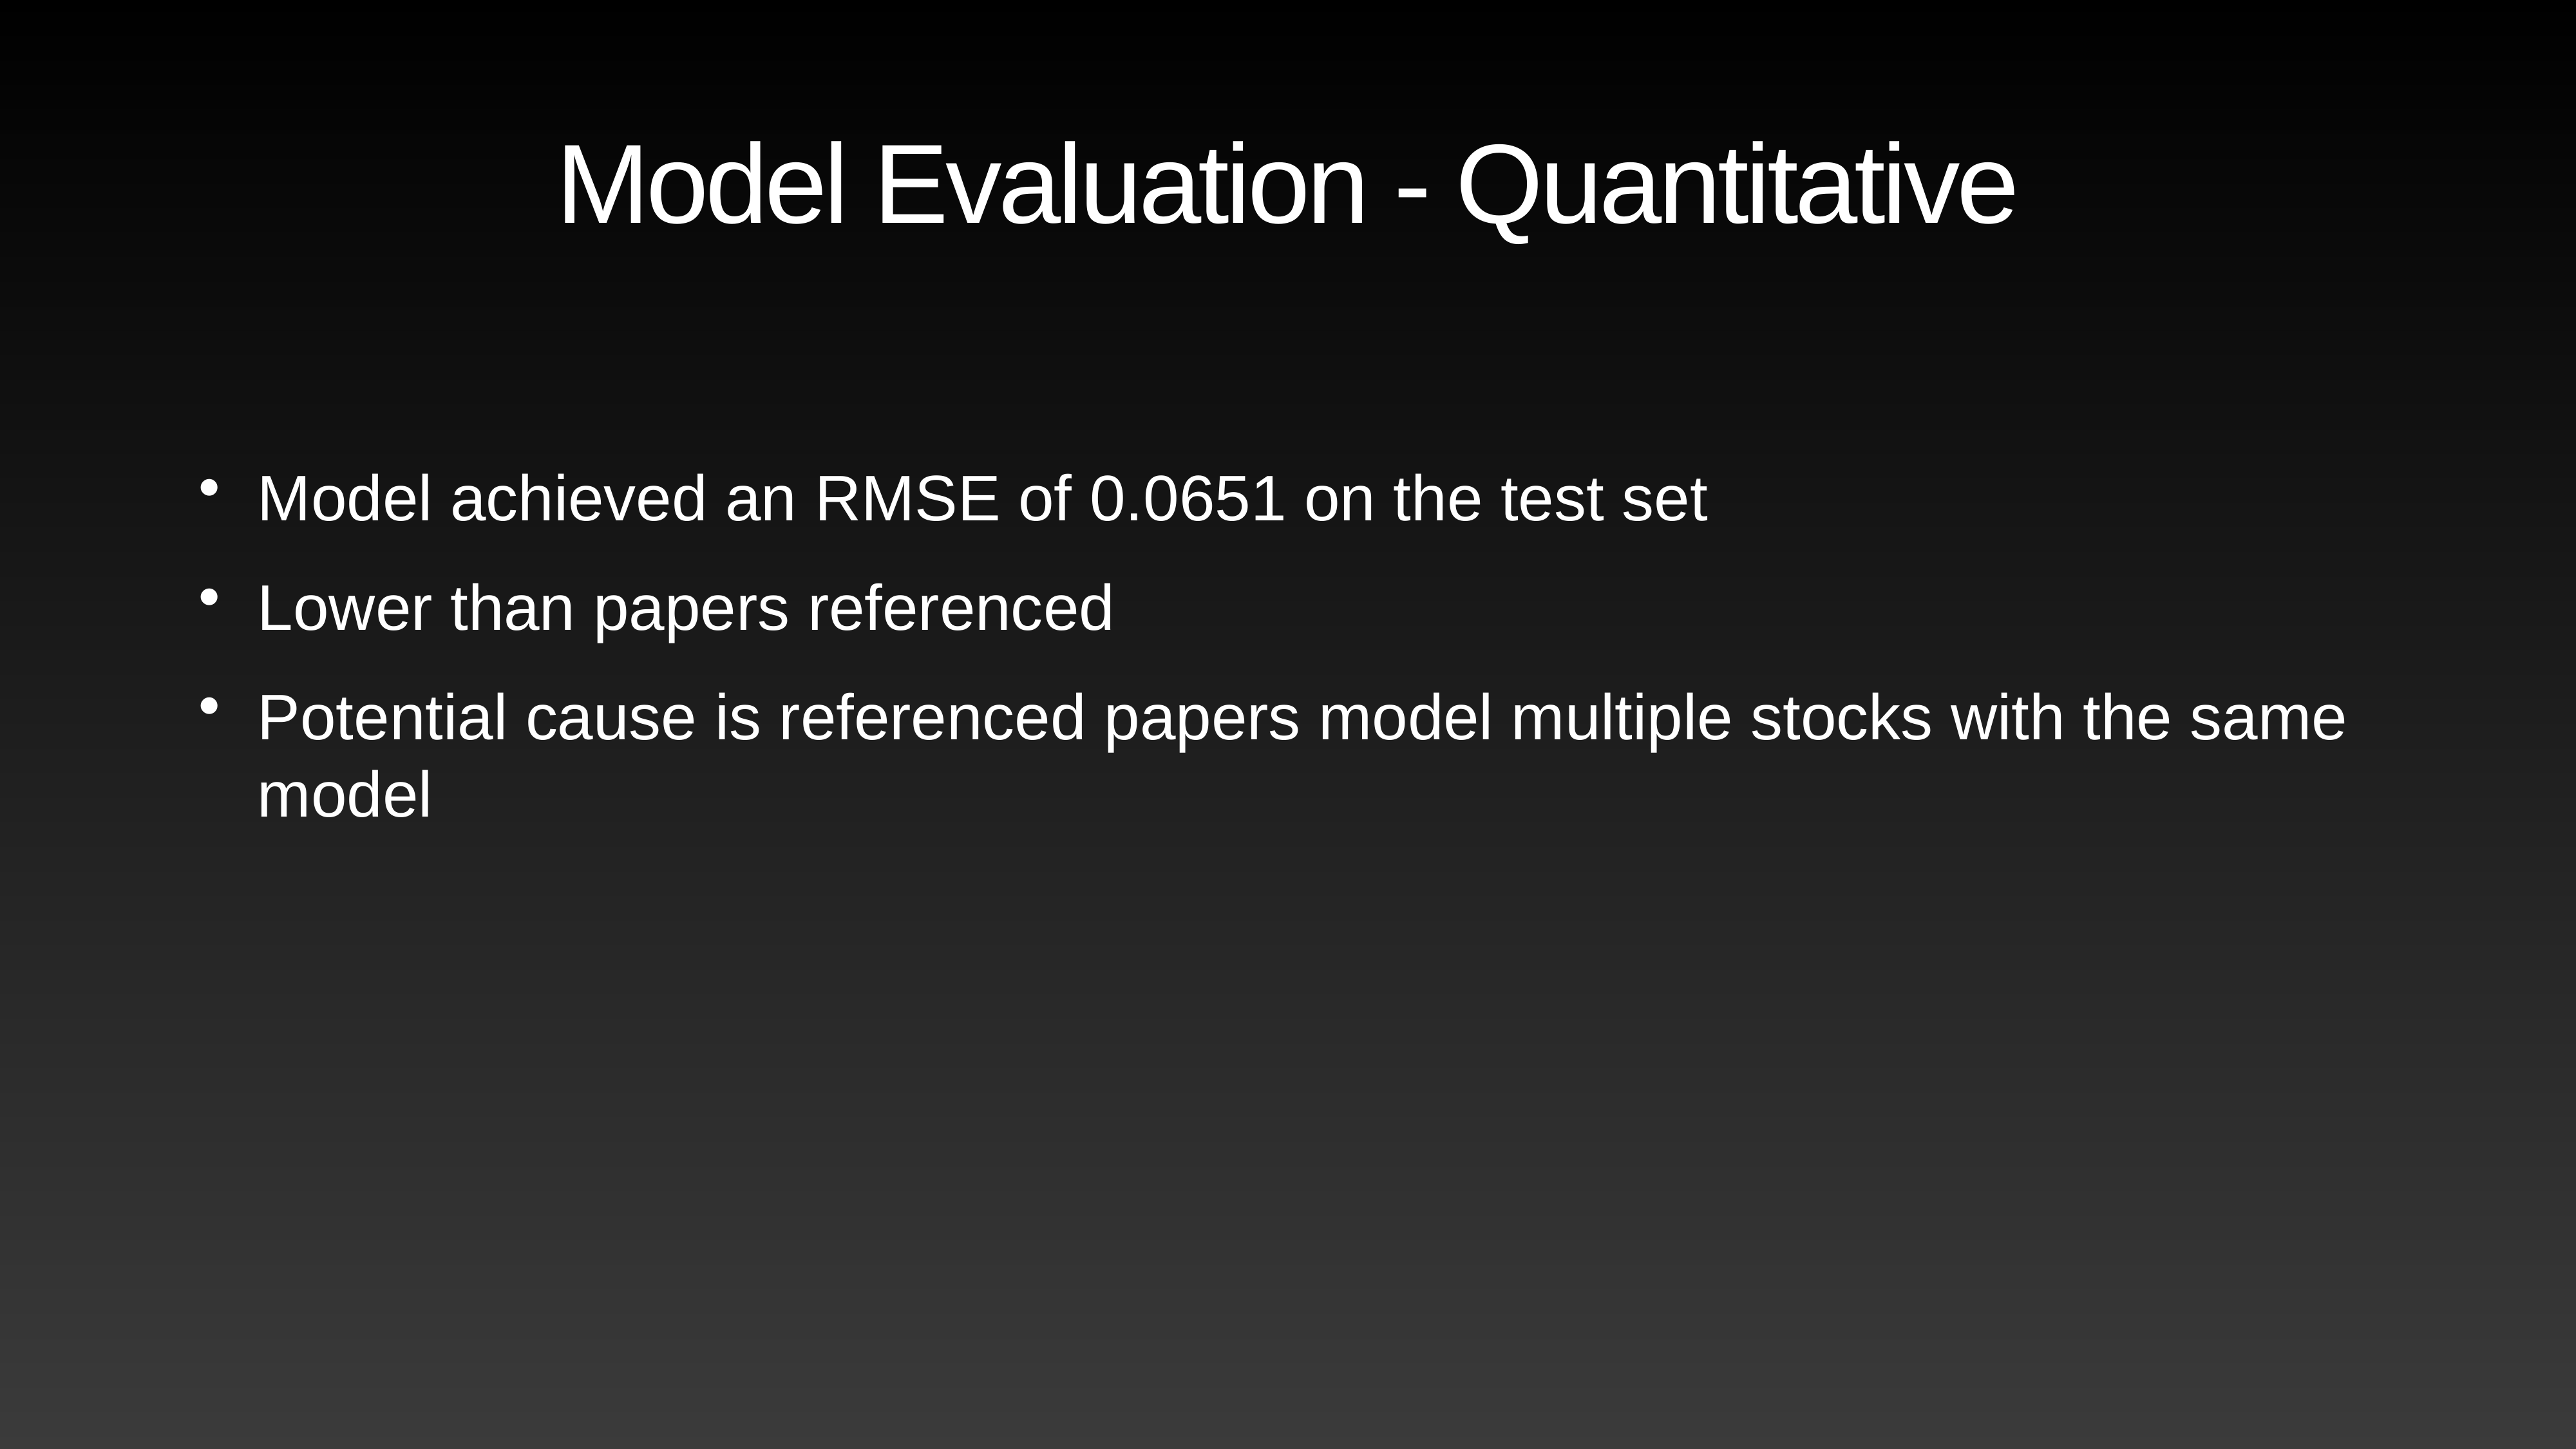

# Model Evaluation - Quantitative
Model achieved an RMSE of 0.0651 on the test set
Lower than papers referenced
Potential cause is referenced papers model multiple stocks with the same model